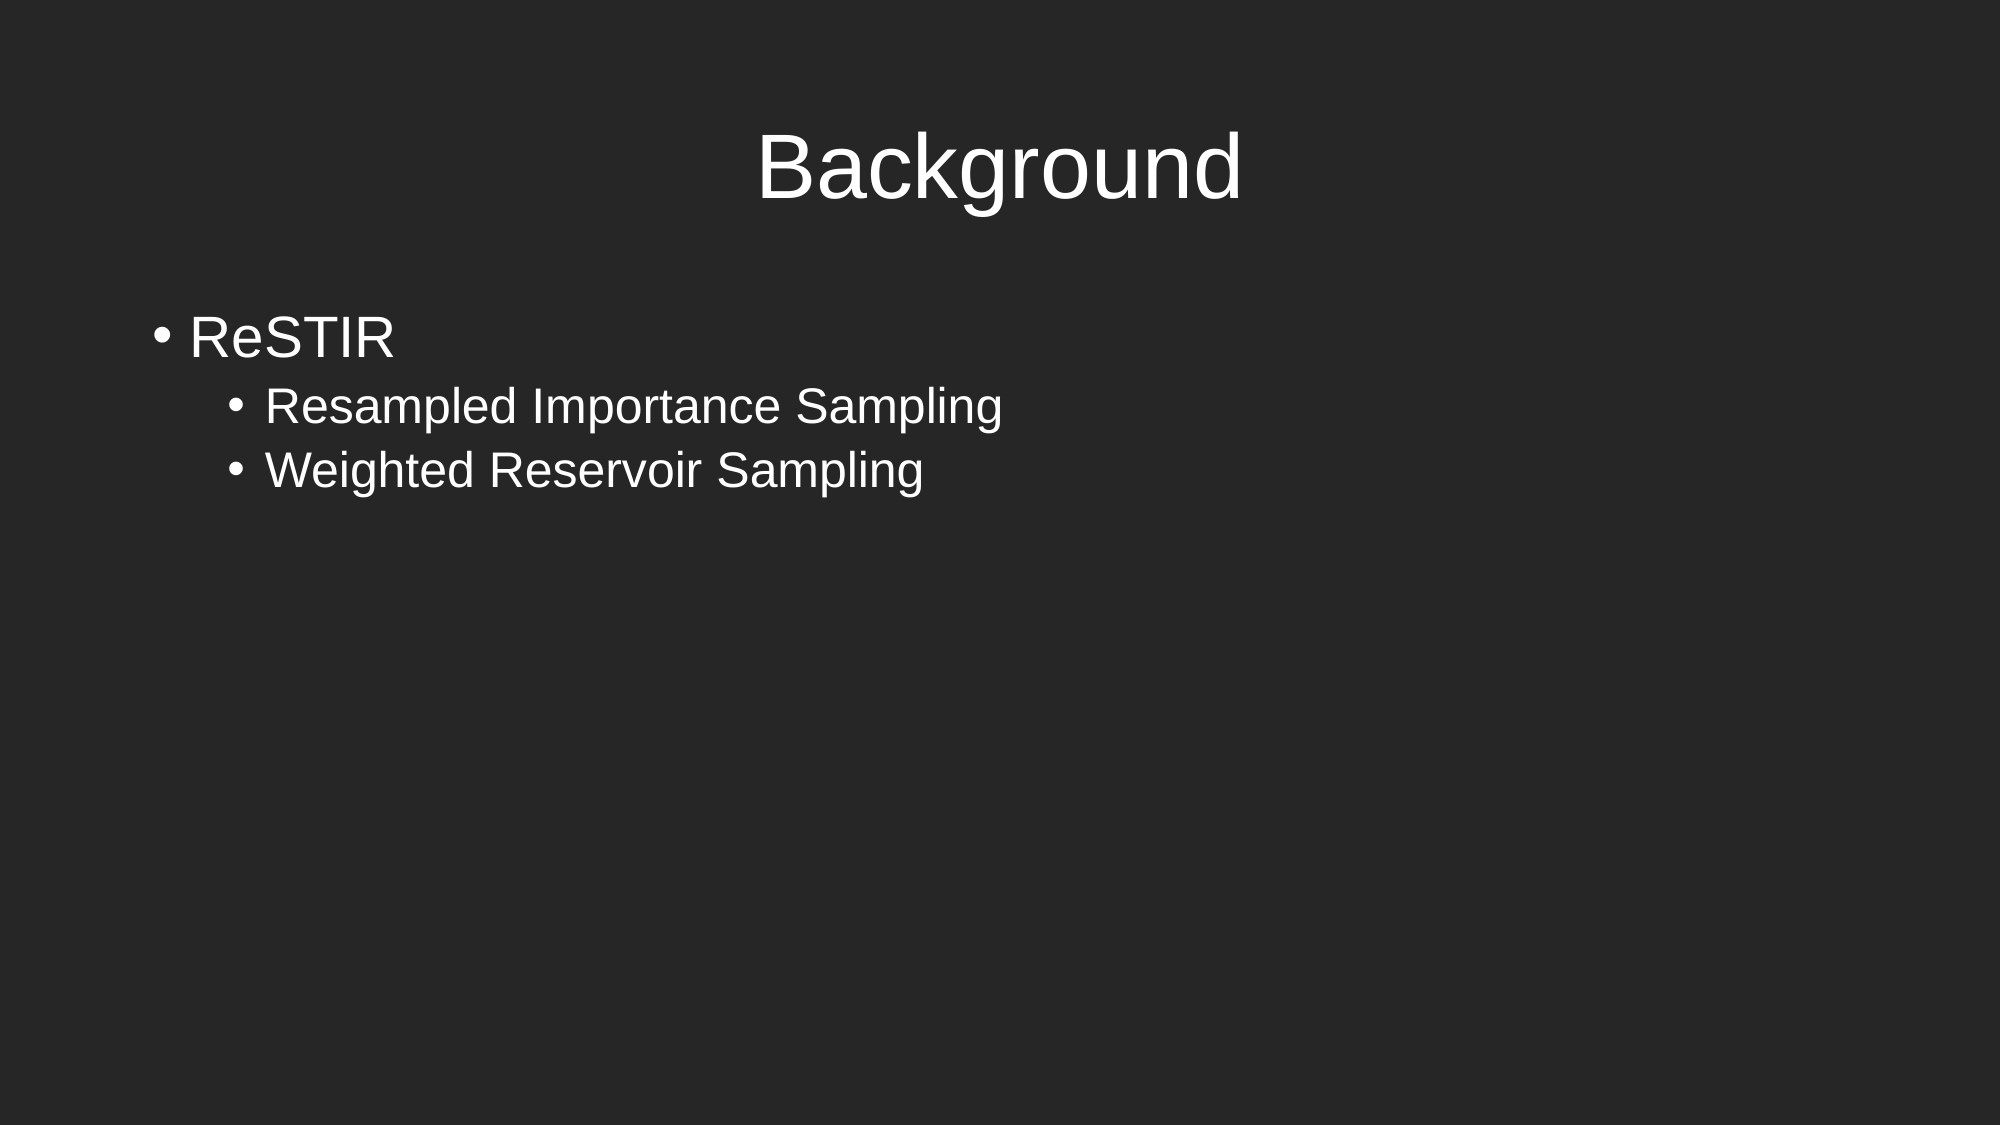

# Background
ReSTIR
Resampled Importance Sampling
Weighted Reservoir Sampling